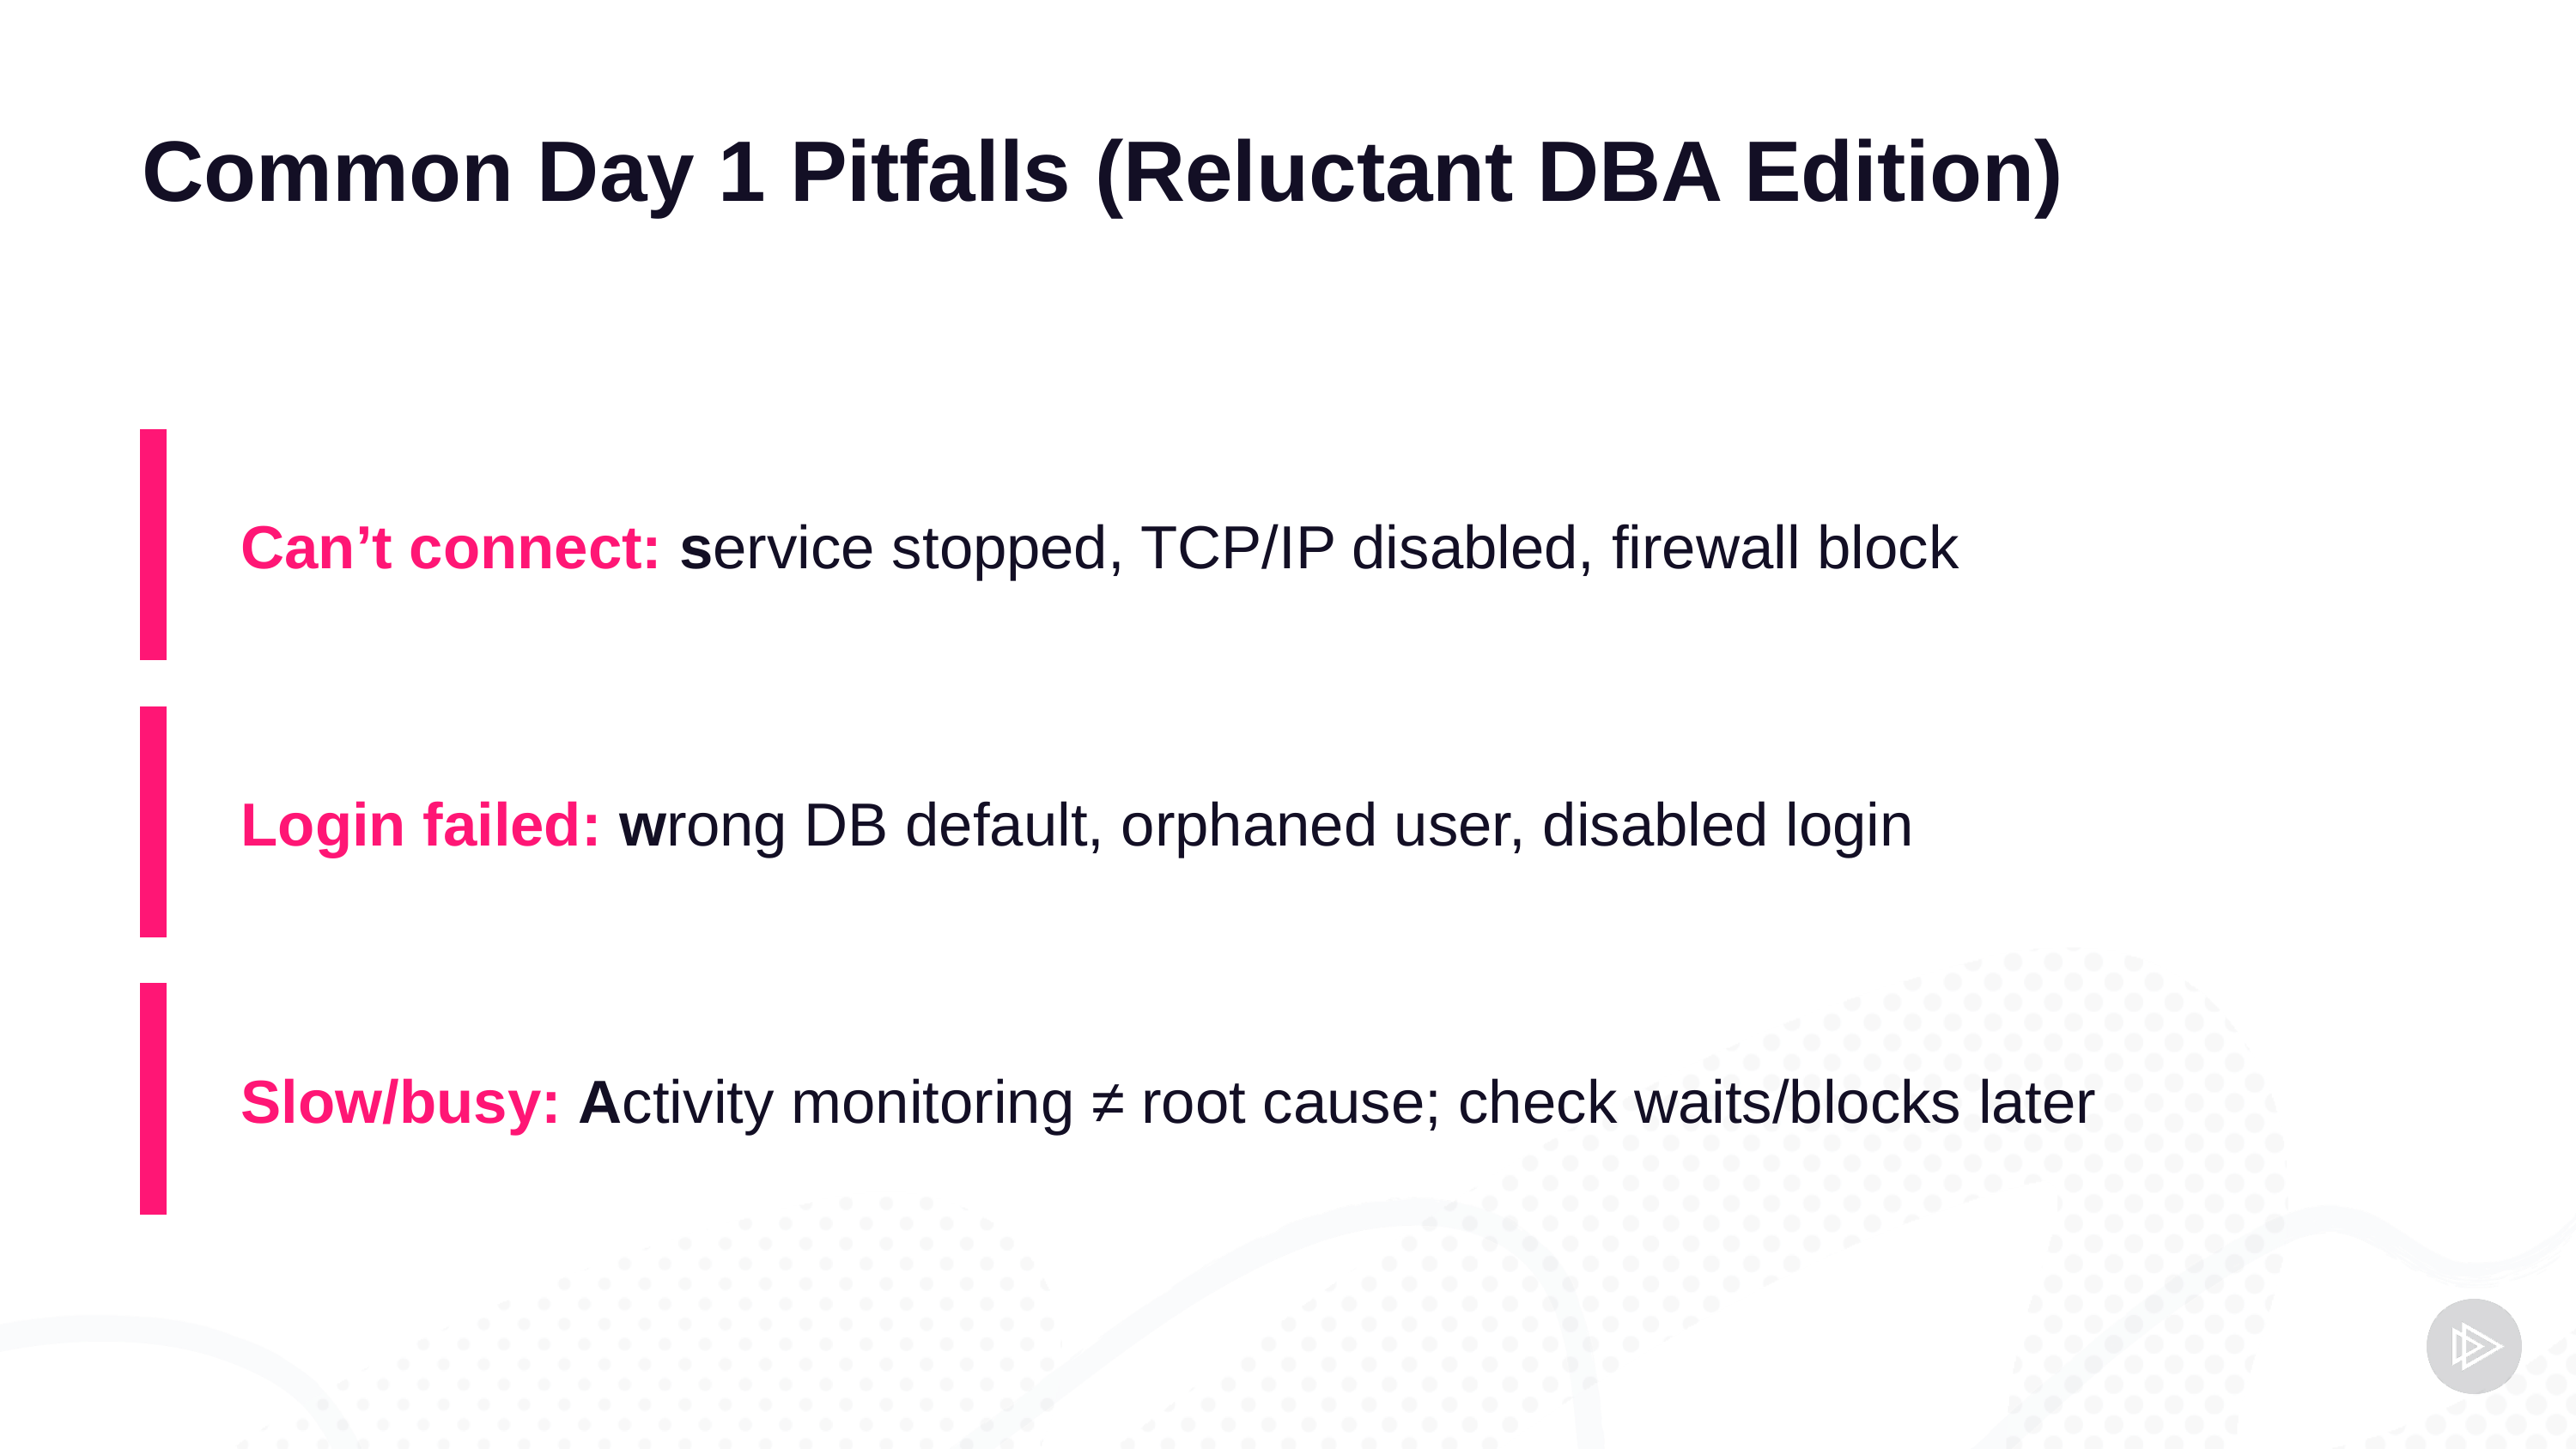

# Common Day 1 Pitfalls (Reluctant DBA Edition)
Can’t connect: service stopped, TCP/IP disabled, firewall block
Login failed: wrong DB default, orphaned user, disabled login
Slow/busy: Activity monitoring ≠ root cause; check waits/blocks later